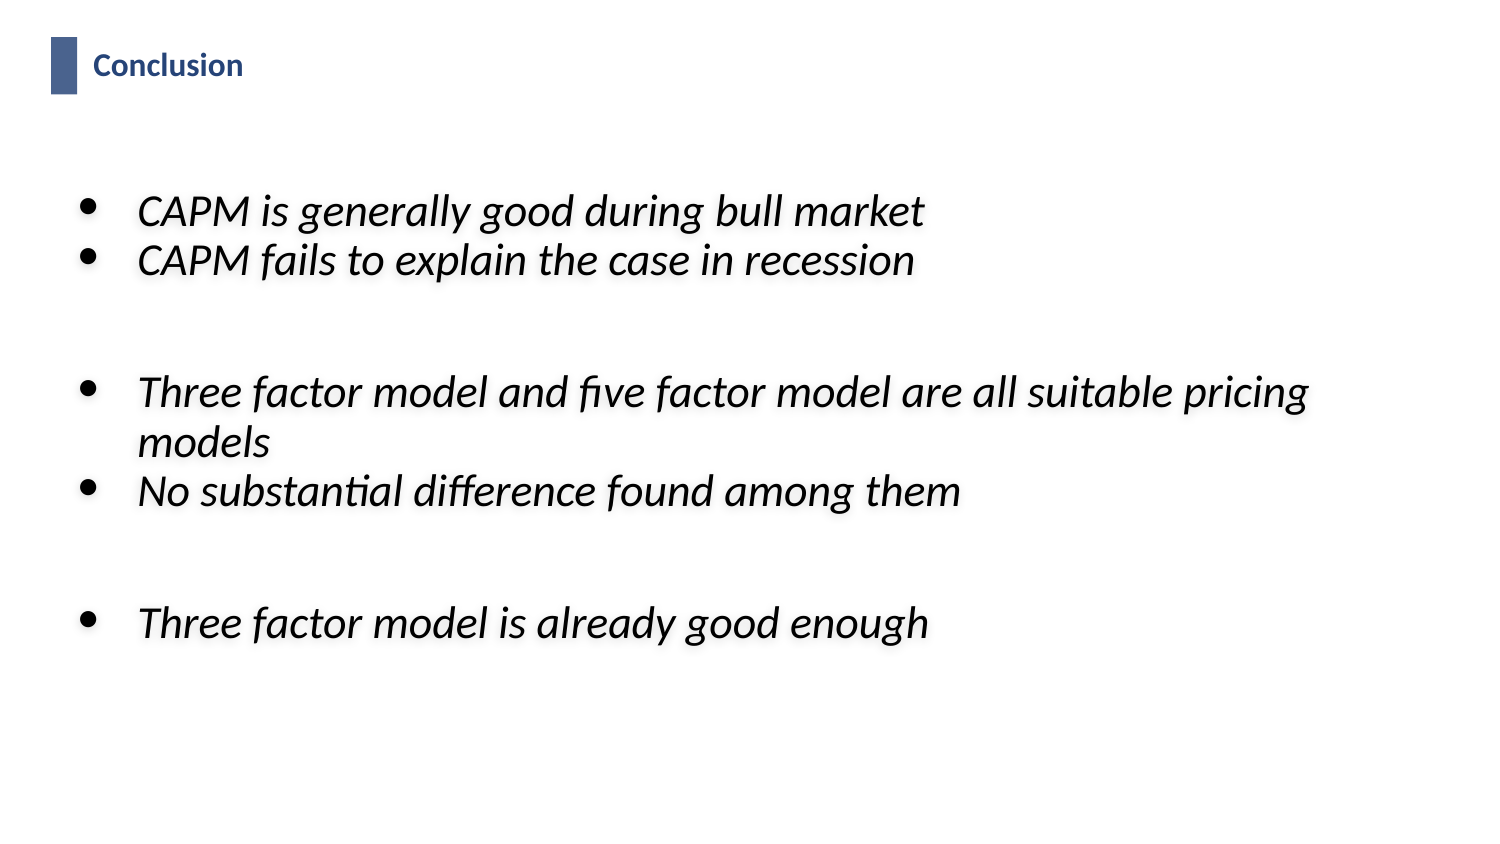

# Conclusion

CAPM is generally good during bull market
CAPM fails to explain the case in recession

Three factor model and five factor model are all suitable pricing models
No substantial difference found among them

Three factor model is already good enough